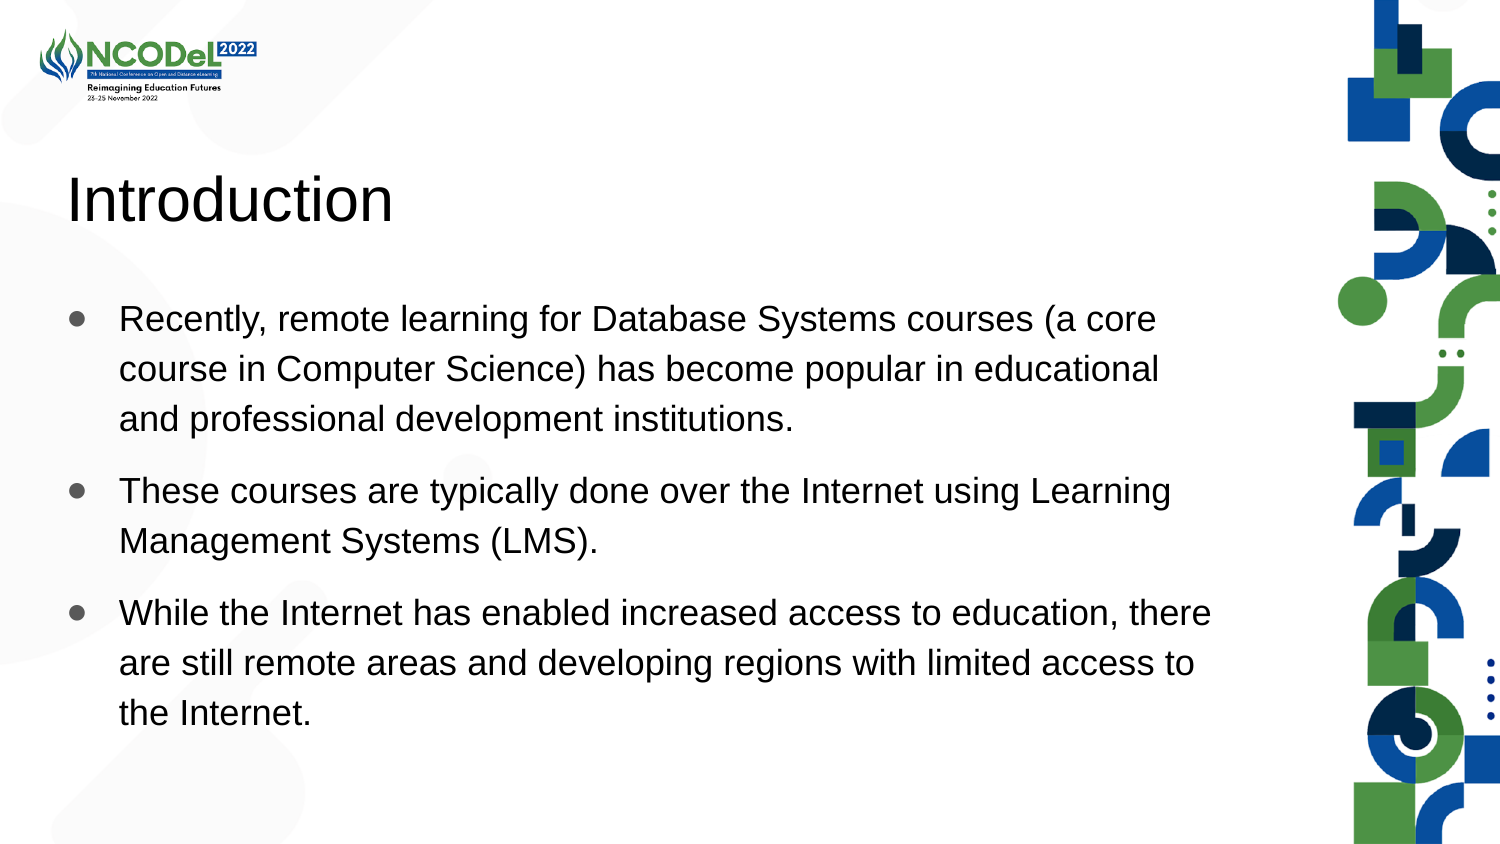

# Introduction
Recently, remote learning for Database Systems courses (a core course in Computer Science) has become popular in educational and professional development institutions.
These courses are typically done over the Internet using Learning Management Systems (LMS).
While the Internet has enabled increased access to education, there are still remote areas and developing regions with limited access to the Internet.